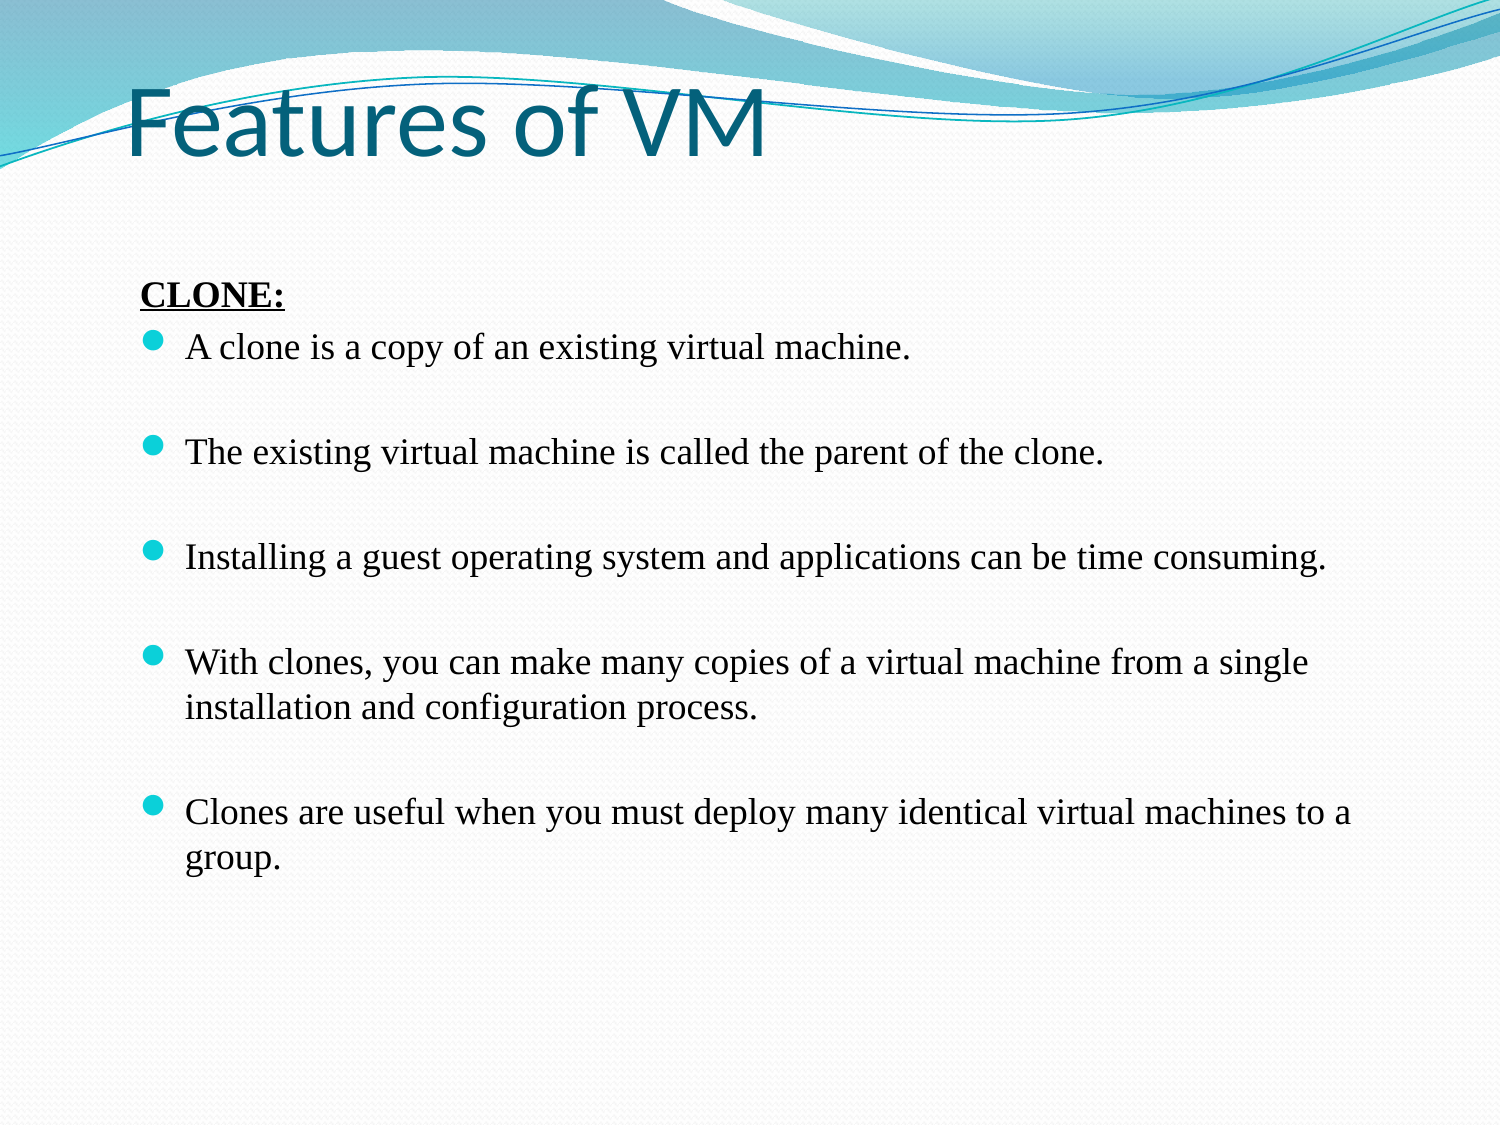

# Features of VM
CLONE:
A clone is a copy of an existing virtual machine.

The existing virtual machine is called the parent of the clone.

Installing a guest operating system and applications can be time consuming.

With clones, you can make many copies of a virtual machine from a single installation and configuration process.

Clones are useful when you must deploy many identical virtual machines to a group.